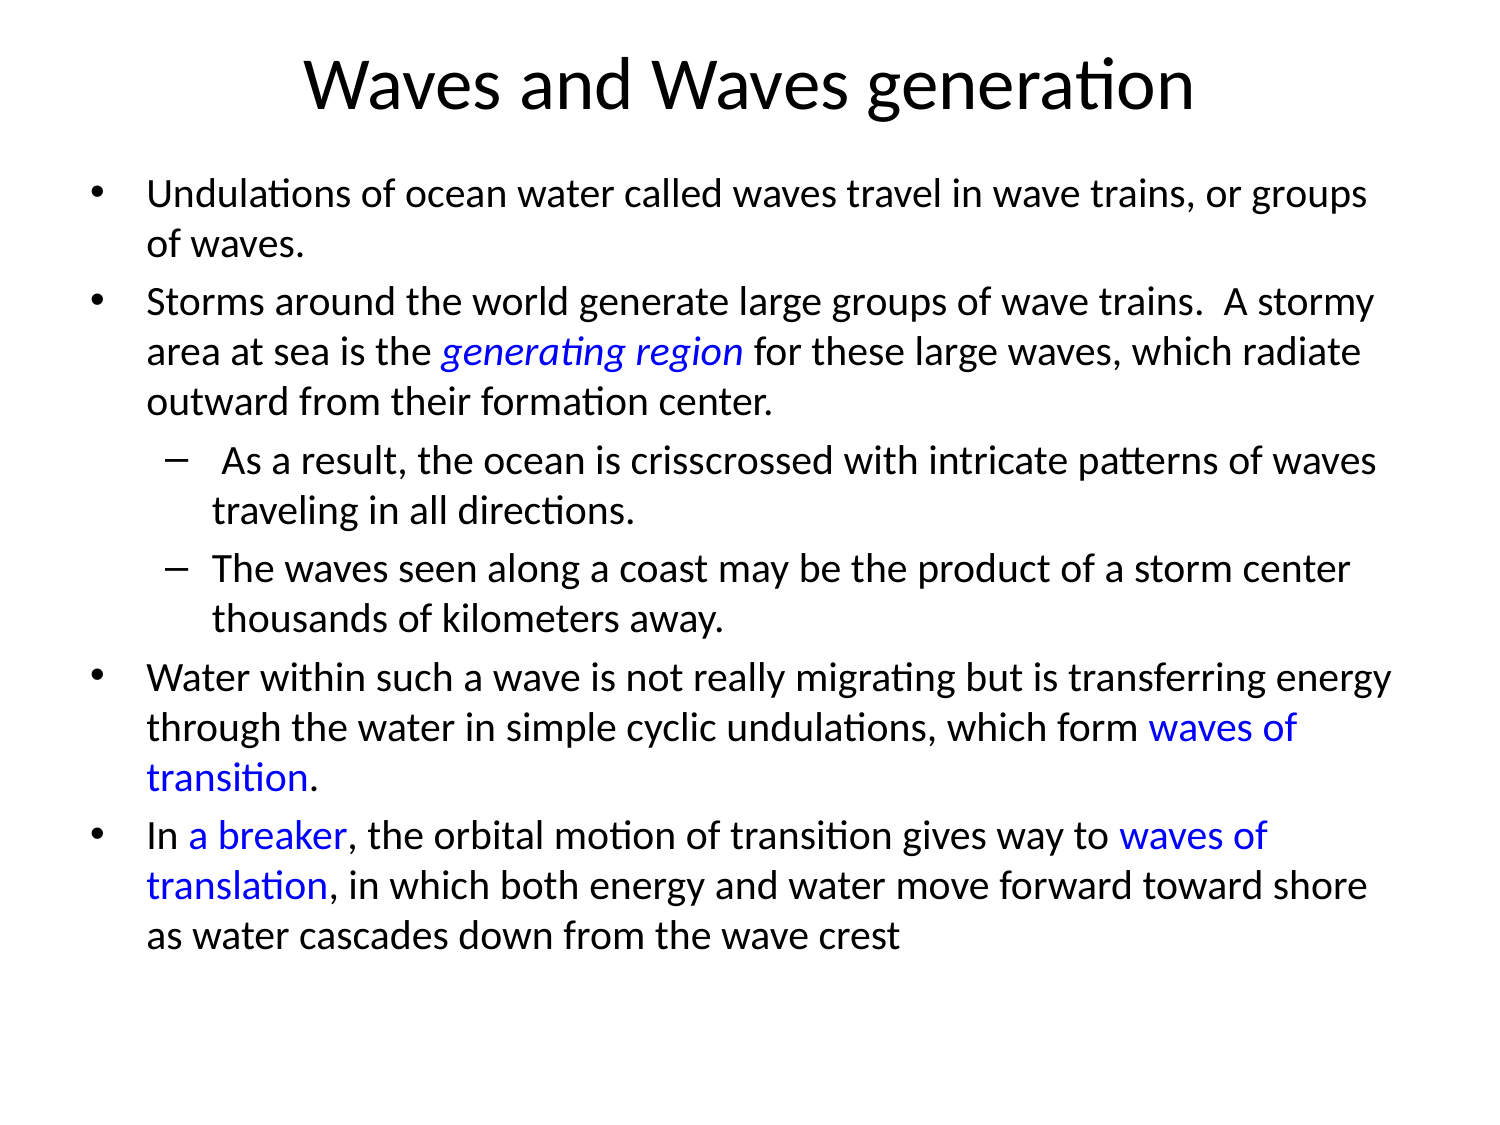

# Waves and Waves generation
Undulations of ocean water called waves travel in wave trains, or groups of waves.
Storms around the world generate large groups of wave trains.  A stormy area at sea is the generating region for these large waves, which radiate outward from their formation center.
 As a result, the ocean is criss­crossed with intricate patterns of waves traveling in all directions.
The waves seen along a coast may be the product of a storm center thousands of kilometers away.
Water within such a wave is not really migrating but is transferring energy through the water in simple cyclic undulations, which form waves of transition.
In a breaker, the orbital motion of transition gives way to waves of translation, in which both energy and water move forward toward shore as water cascades down from the wave crest